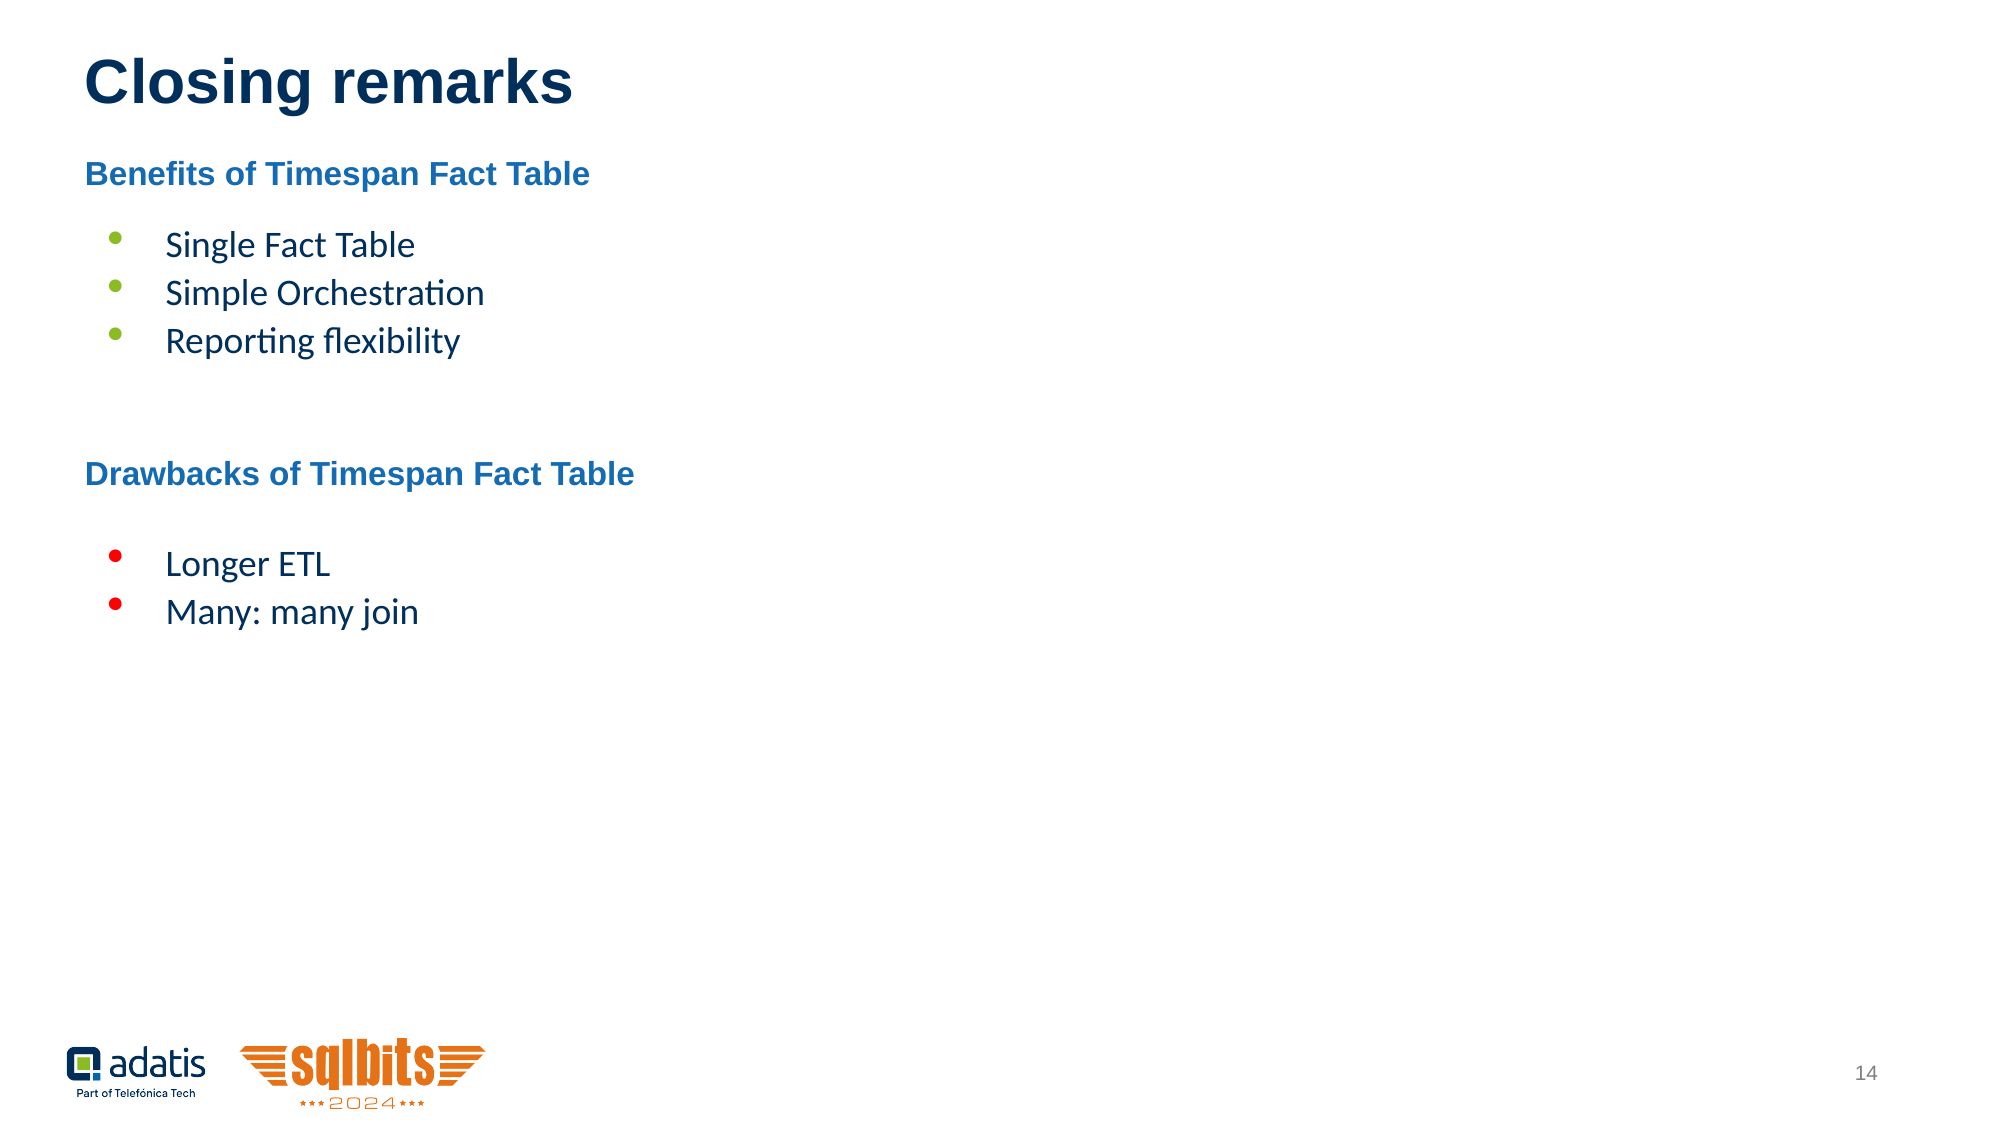

# Closing remarks
Benefits of Timespan Fact Table
Single Fact Table
Simple Orchestration
Reporting flexibility
Drawbacks of Timespan Fact Table
Longer ETL
Many: many join
14